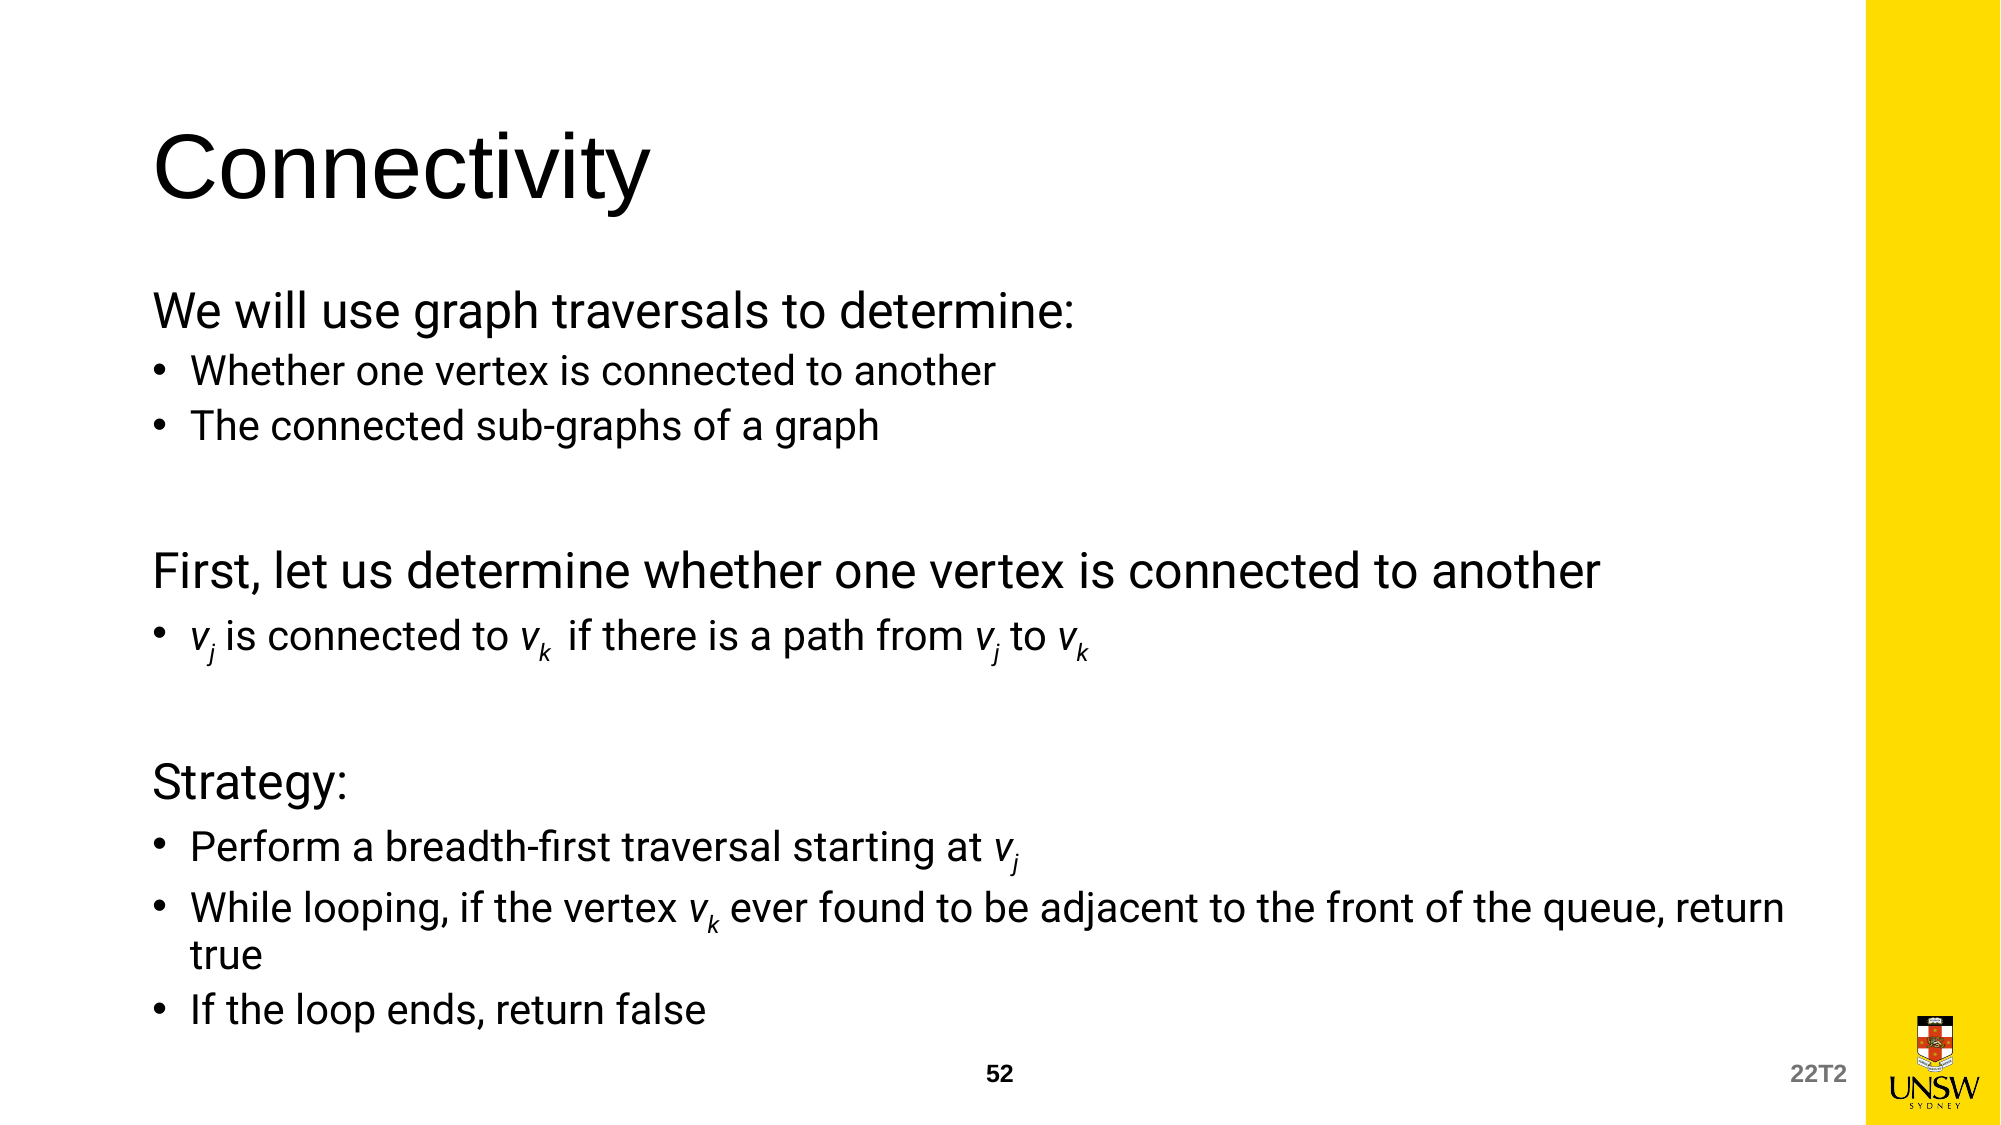

# Connectivity
We will use graph traversals to determine:
Whether one vertex is connected to another
The connected sub-graphs of a graph

First, let us determine whether one vertex is connected to another
vj is connected to vk  if there is a path from vj to vk

Strategy:
Perform a breadth-first traversal starting at vj
While looping, if the vertex vk ever found to be adjacent to the front of the queue, return true
If the loop ends, return false
52
22T2